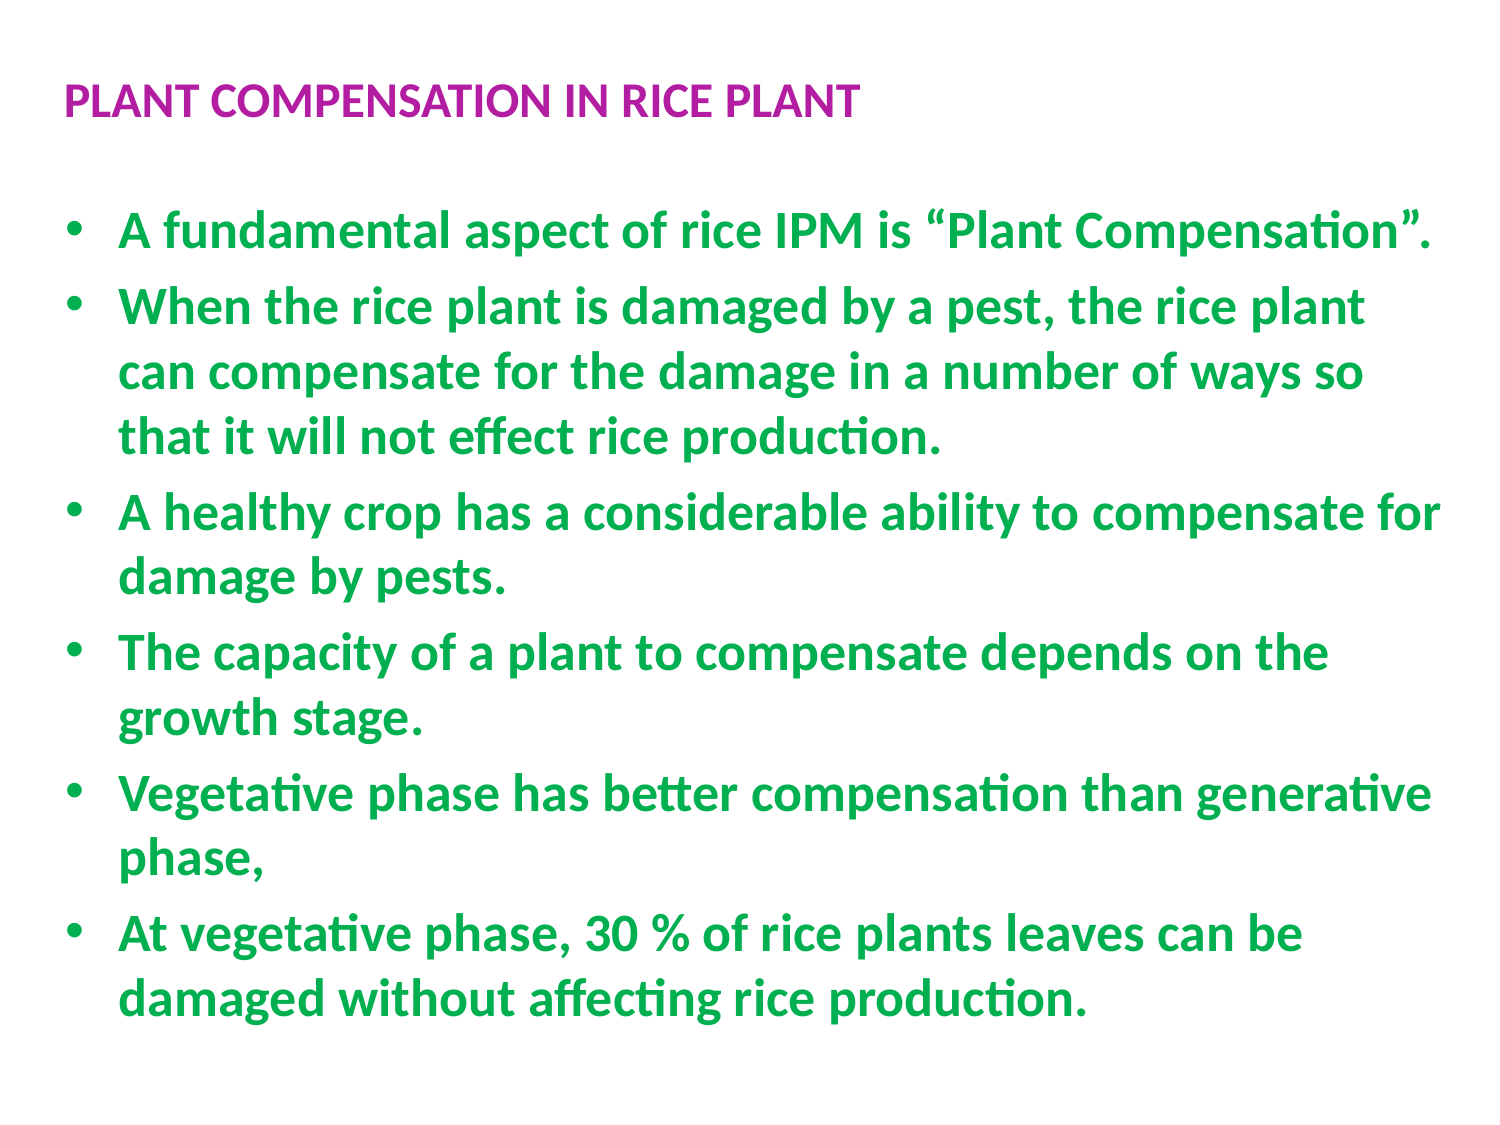

# PLANT COMPENSATION IN RICE PLANT
A fundamental aspect of rice IPM is “Plant Compensation”.
When the rice plant is damaged by a pest, the rice plant can compensate for the damage in a number of ways so that it will not effect rice production.
A healthy crop has a considerable ability to compensate for damage by pests.
The capacity of a plant to compensate depends on the growth stage.
Vegetative phase has better compensation than generative phase,
At vegetative phase, 30 % of rice plants leaves can be damaged without affecting rice production.